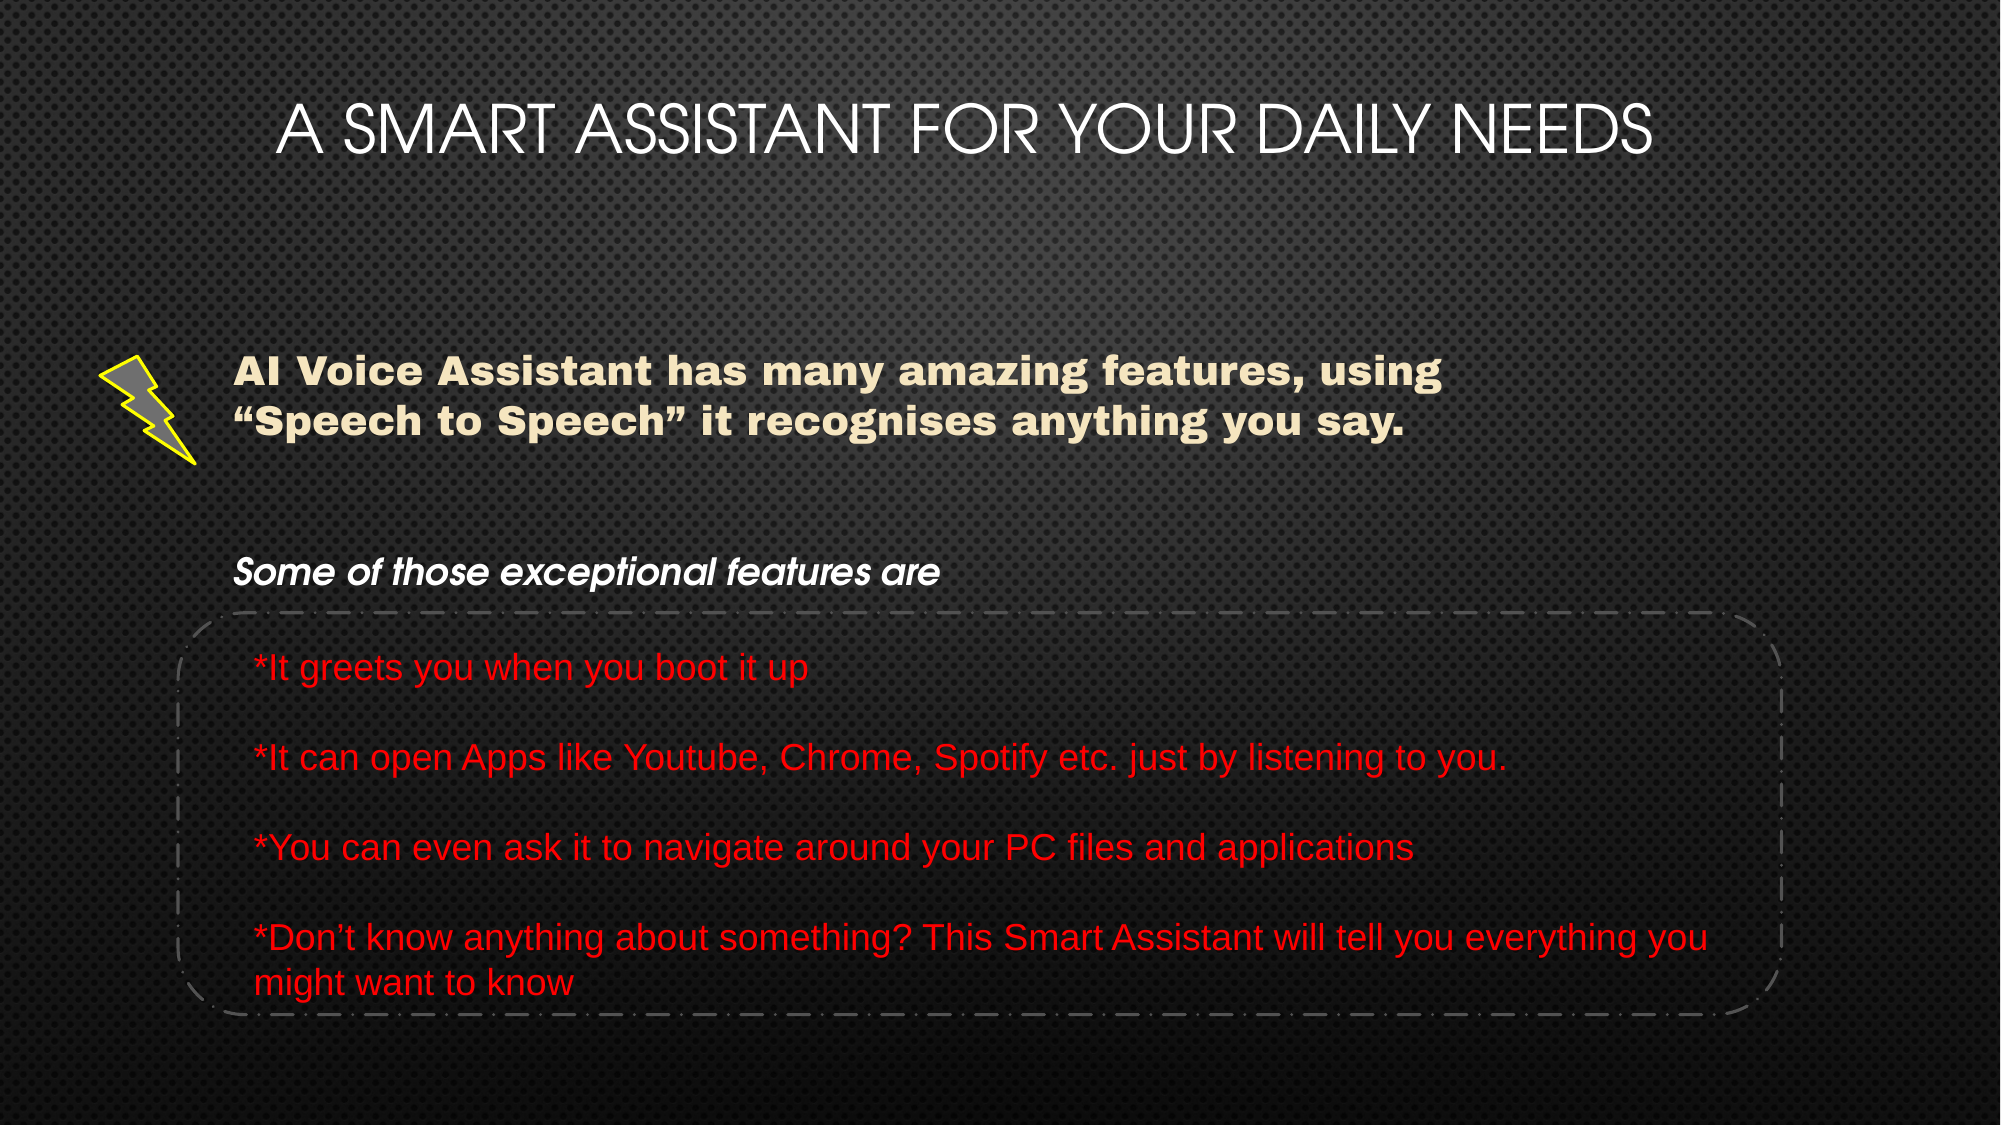

# A smart assistant for your daily needs
AI Voice Assistant has many amazing features, using “Speech to Speech” it recognises anything you say.

Some of those exceptional features are

*It greets you when you boot it up

*It can open Apps like Youtube, Chrome, Spotify etc. just by listening to you.

*You can even ask it to navigate around your PC files and applications

*Don’t know anything about something? This Smart Assistant will tell you everything you might want to know